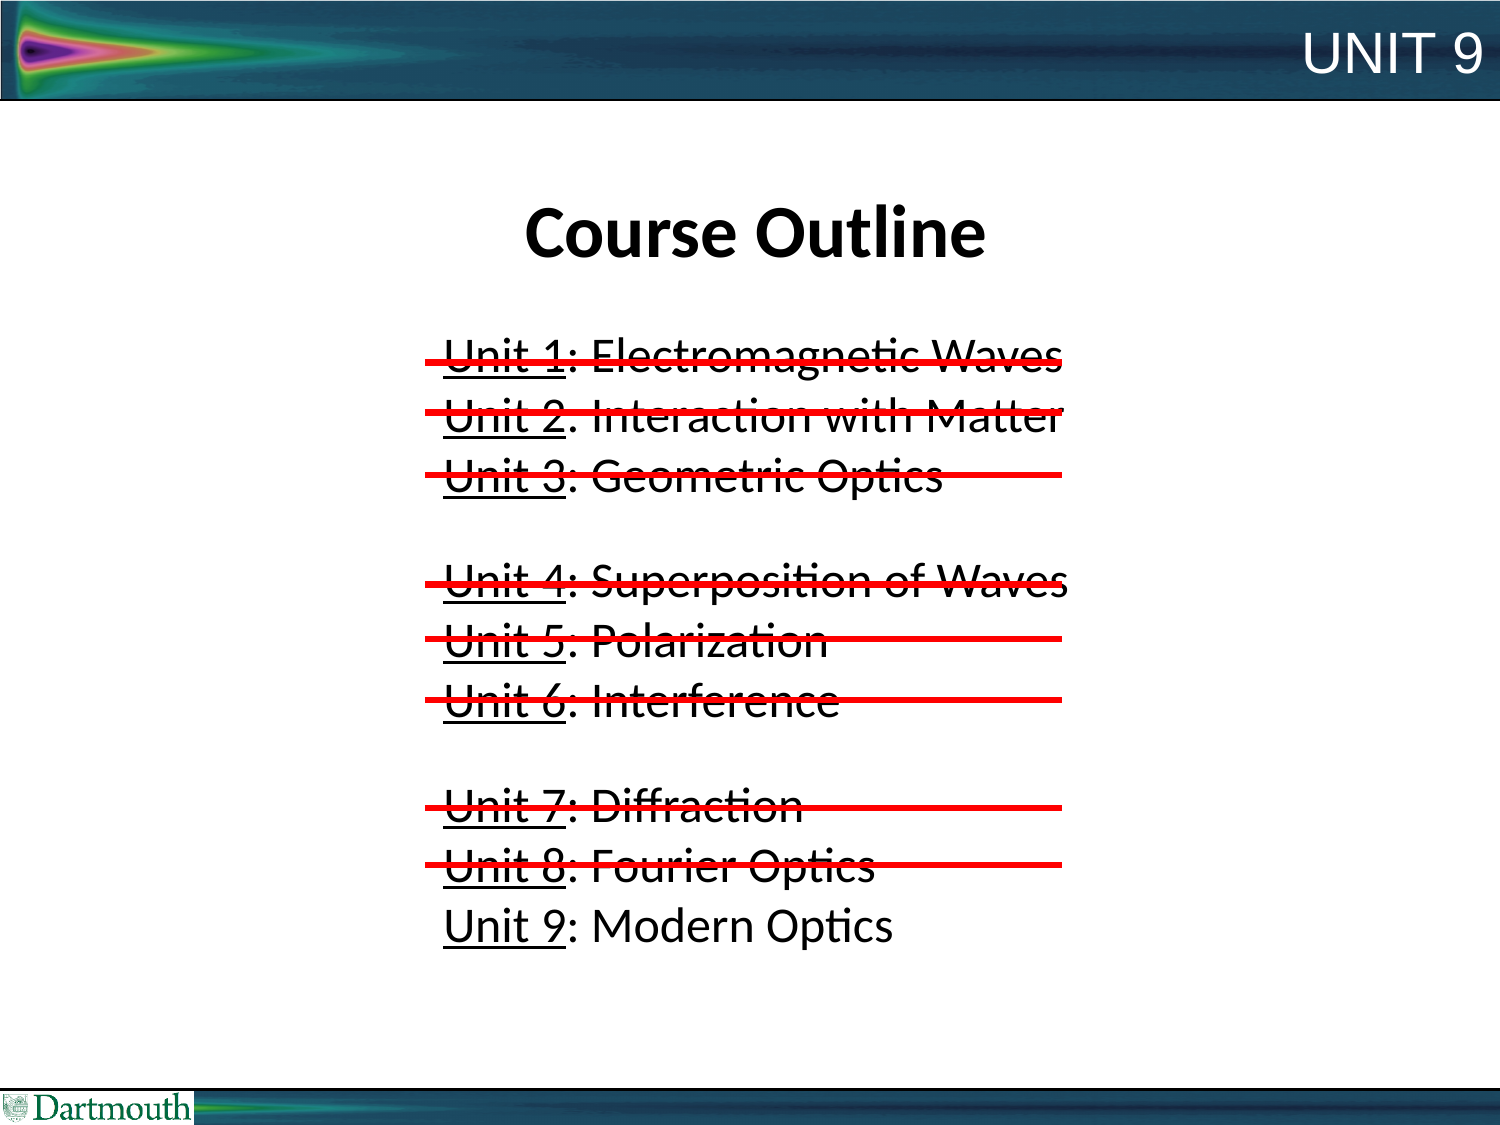

# Unit 9
Course Outline

Unit 1: Electromagnetic Waves
Unit 2: Interaction with Matter
Unit 3: Geometric Optics

Unit 4: Superposition of Waves
Unit 5: Polarization
Unit 6: Interference

Unit 7: Diffraction
Unit 8: Fourier Optics
Unit 9: Modern Optics